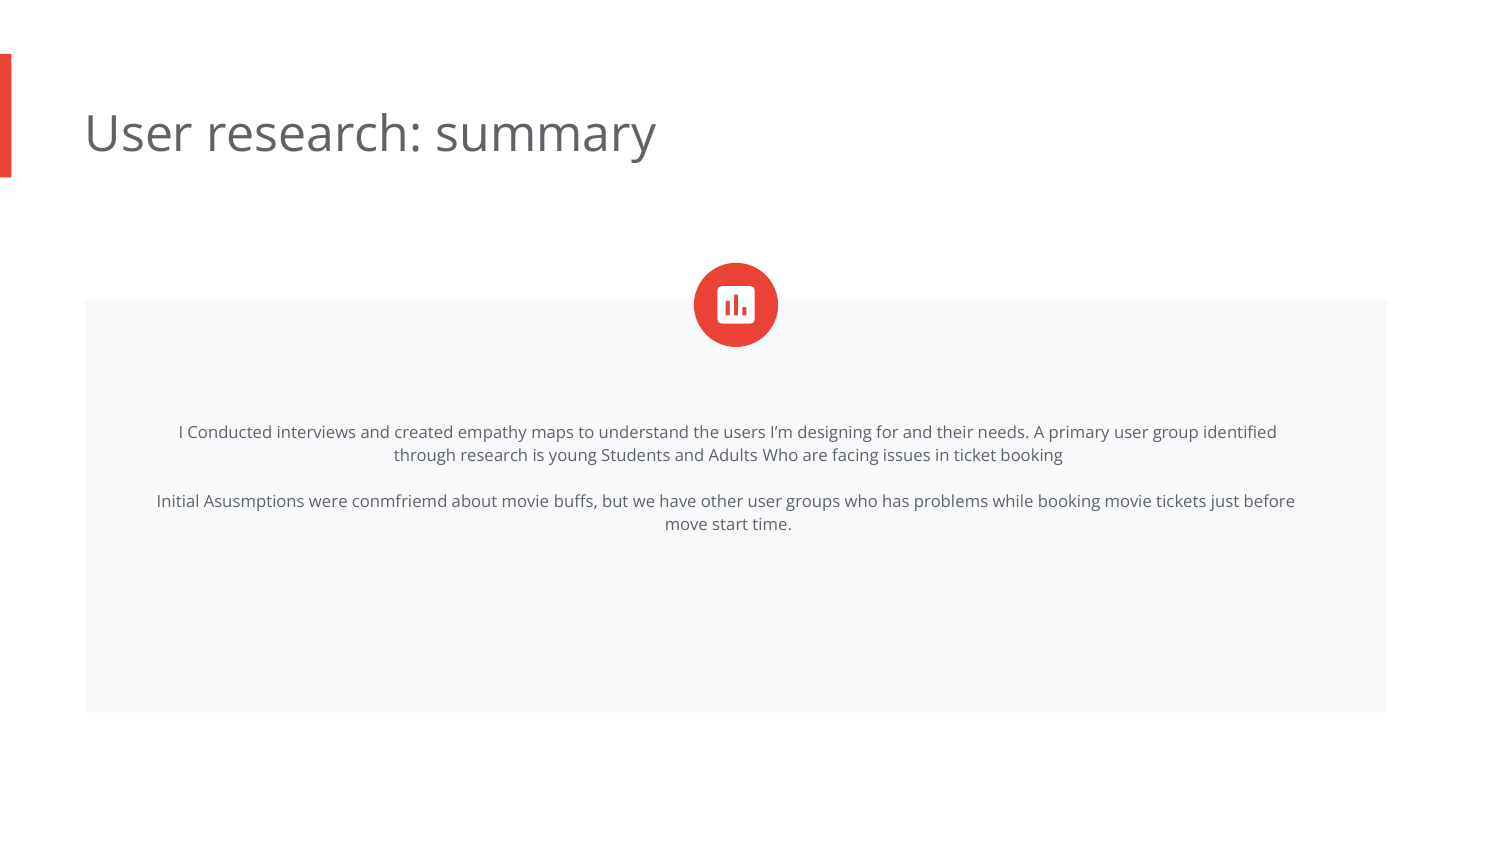

User research: summary

I Conducted interviews and created empathy maps to understand the users I’m designing for and their needs. A primary user group identified through research is young Students and Adults Who are facing issues in ticket booking

Initial Asusmptions were conmfriemd about movie buffs, but we have other user groups who has problems while booking movie tickets just before  move start time.